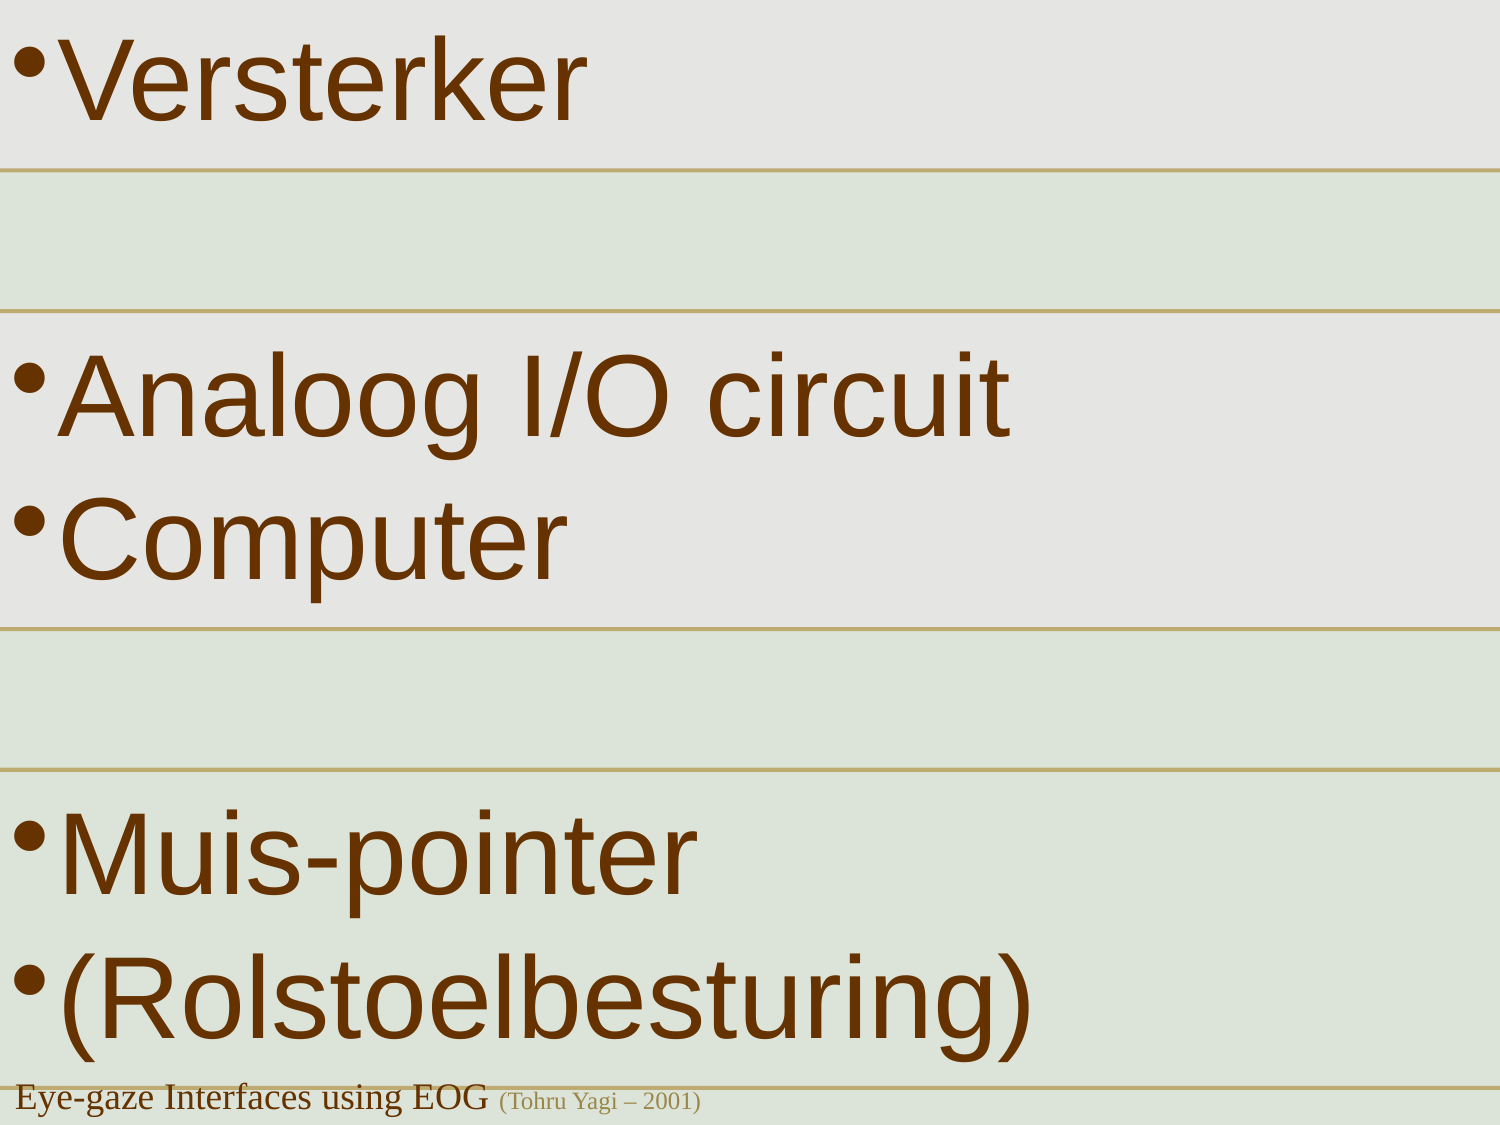

EOG - opname element
Elektrode
Versterker
Signaal verwerker
Analoog I/O circuit
Computer
Beeldscherm
Muis-pointer
(Rolstoelbesturing)
# EOG Technologie
Eye-gaze Interfaces using EOG (Tohru Yagi – 2001)